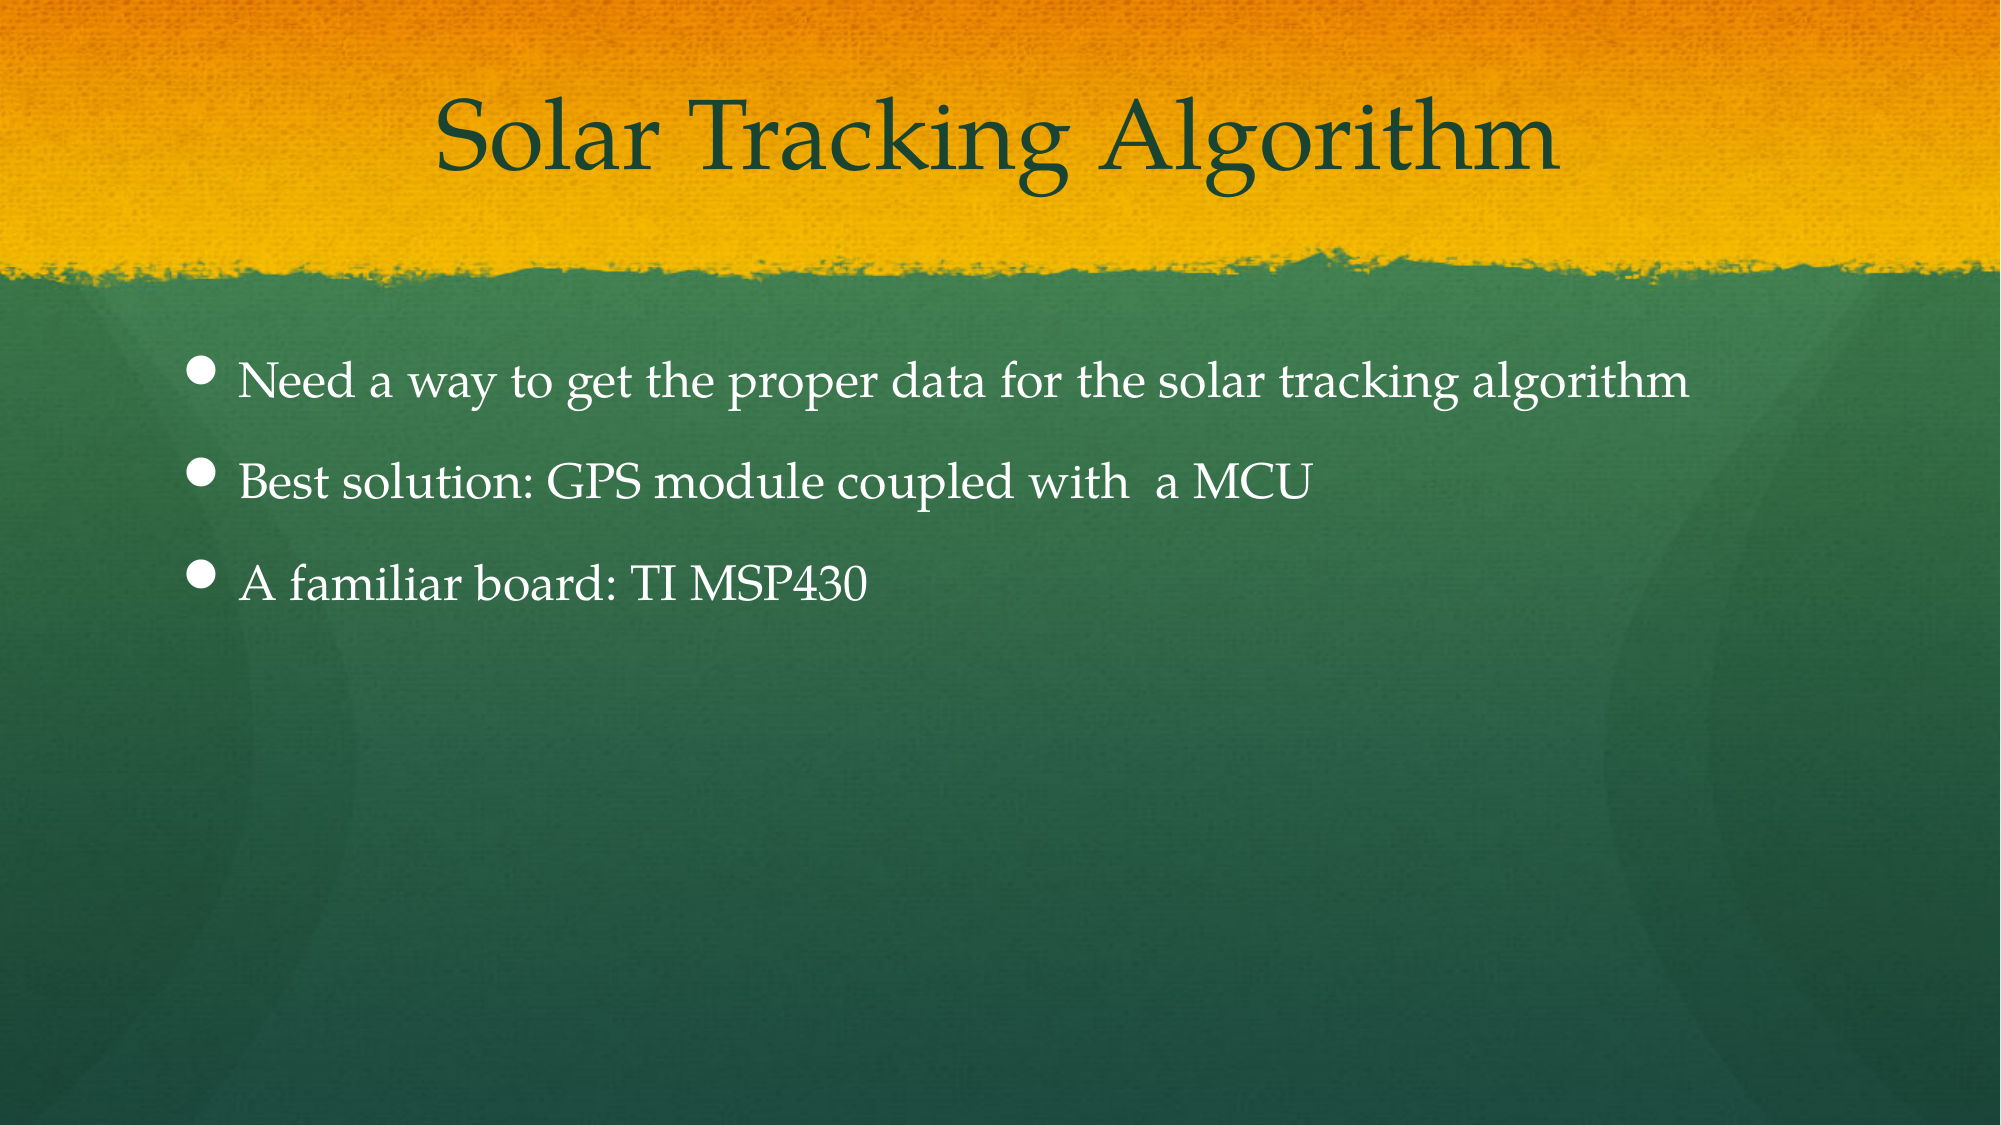

# Solar Tracking Algorithm
Need a way to get the proper data for the solar tracking algorithm
Best solution: GPS module coupled with  a MCU
A familiar board: TI MSP430